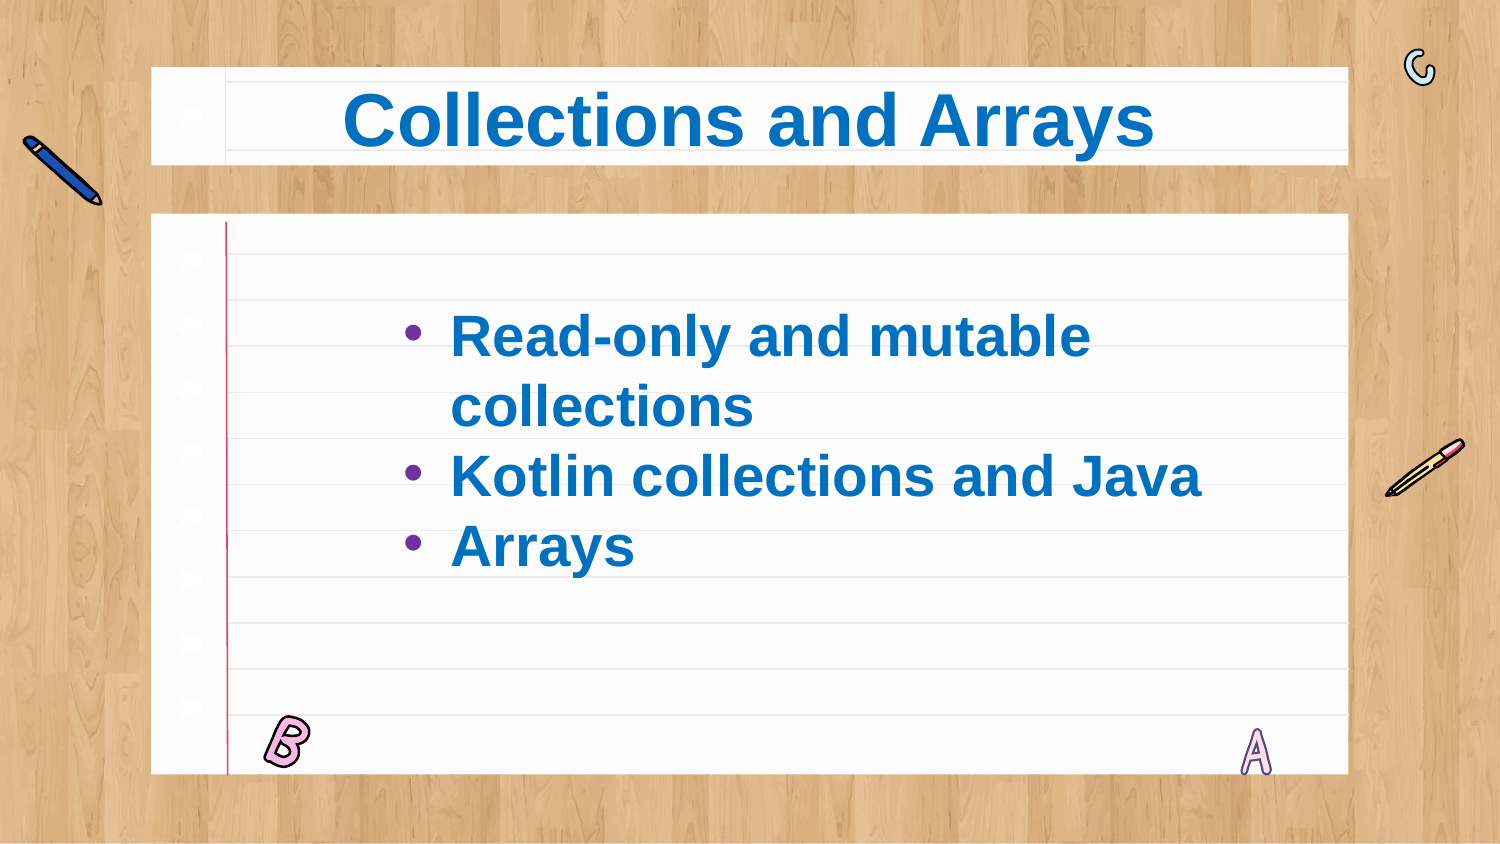

# Collections and Arrays

Read-only and mutable collections
Kotlin collections and Java
Arrays